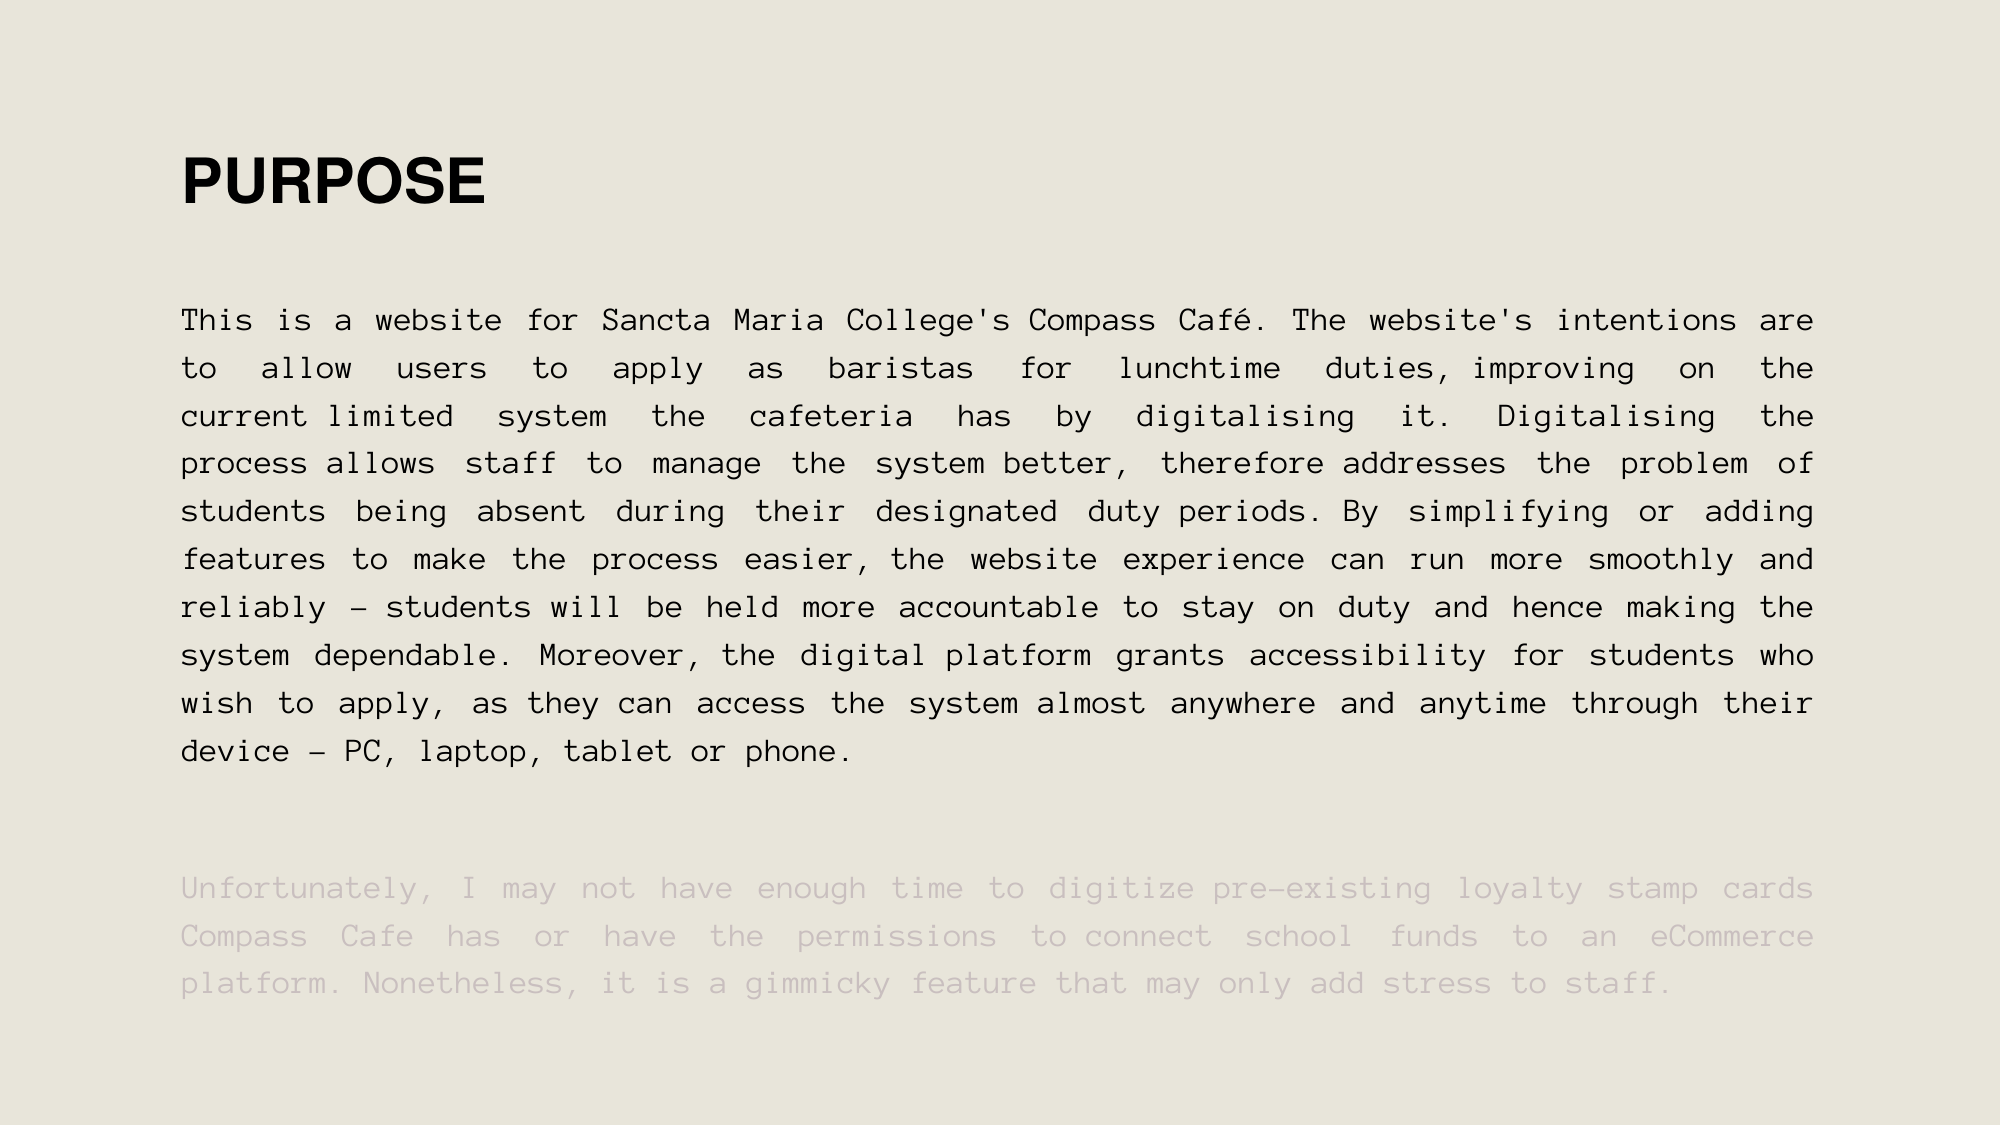

# PURPOSE
This is a website for Sancta Maria College's Compass Café. The website's intentions are to allow users to apply as baristas for lunchtime duties, improving on the current limited system the cafeteria has by digitalising it. Digitalising the process allows staff to manage the system better, therefore addresses the problem of students being absent during their designated duty periods. By simplifying or adding features to make the process easier, the website experience can run more smoothly and reliably – students will be held more accountable to stay on duty and hence making the system dependable. Moreover, the digital platform grants accessibility for students who wish to apply, as they can access the system almost anywhere and anytime through their device – PC, laptop, tablet or phone.

Unfortunately, I may not have enough time to digitize pre-existing loyalty stamp cards Compass Cafe has or have the permissions to connect school funds to an eCommerce platform. Nonetheless, it is a gimmicky feature that may only add stress to staff.